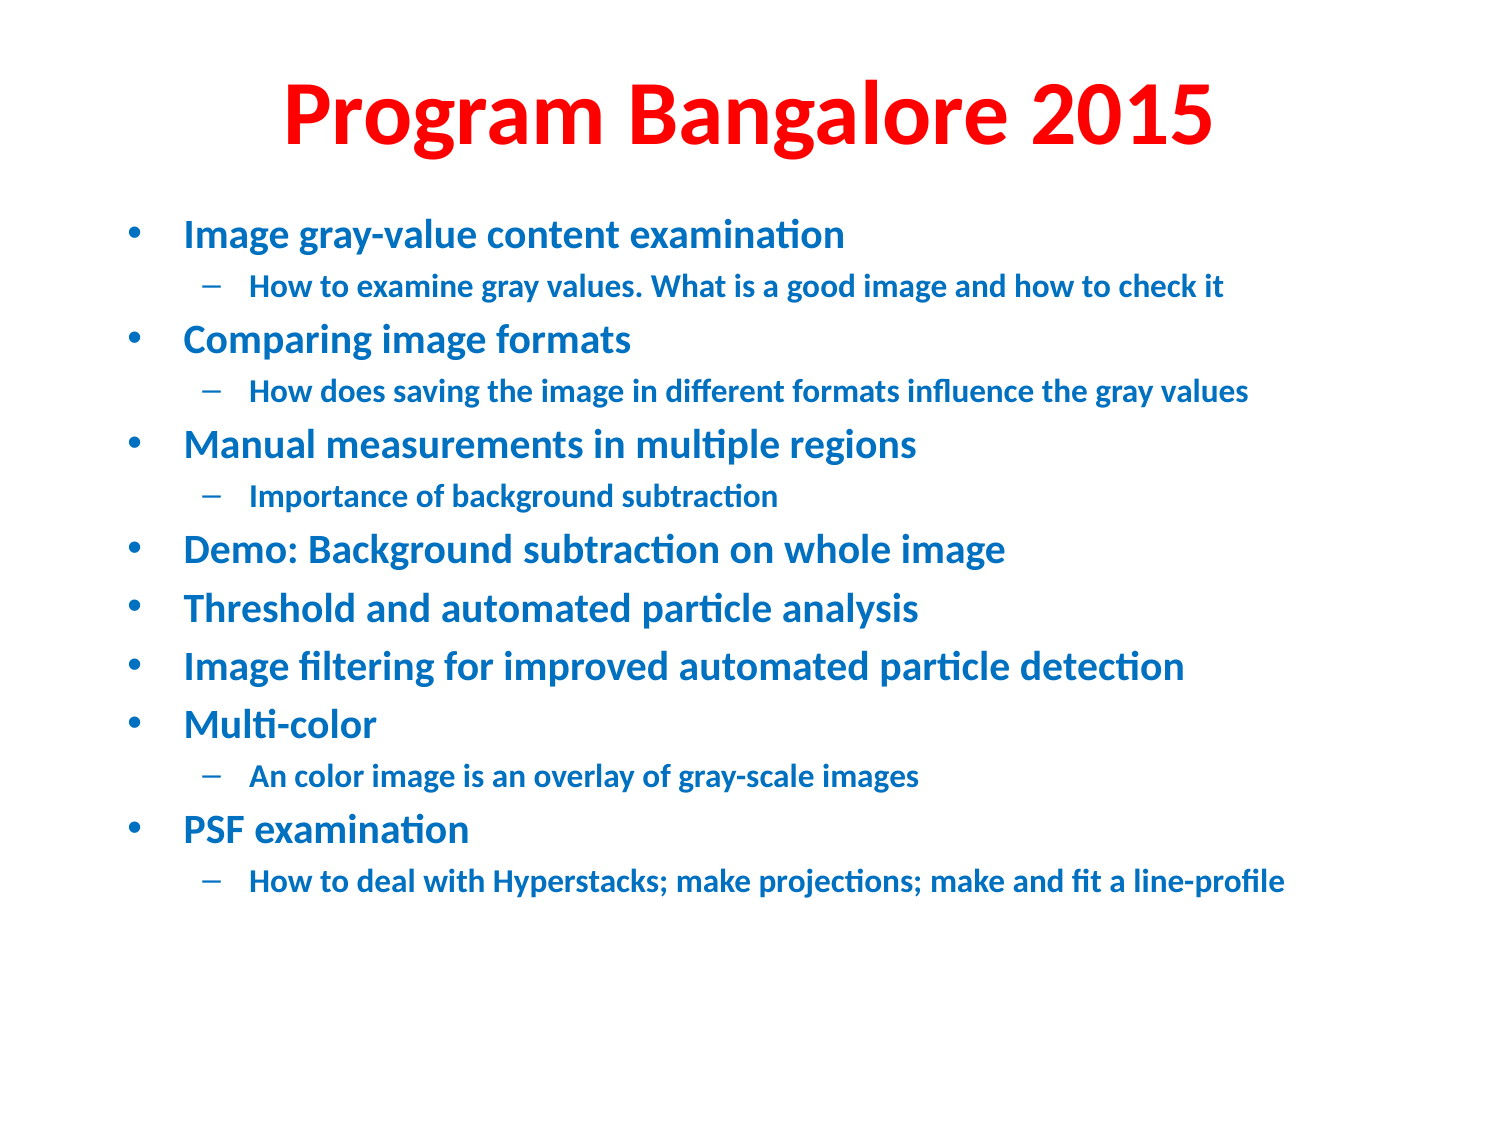

Program Bangalore 2015
Image gray-value content examination
How to examine gray values. What is a good image and how to check it
Comparing image formats
How does saving the image in different formats influence the gray values
Manual measurements in multiple regions
Importance of background subtraction
Demo: Background subtraction on whole image
Threshold and automated particle analysis
Image filtering for improved automated particle detection
Multi-color
An color image is an overlay of gray-scale images
PSF examination
How to deal with Hyperstacks; make projections; make and fit a line-profile